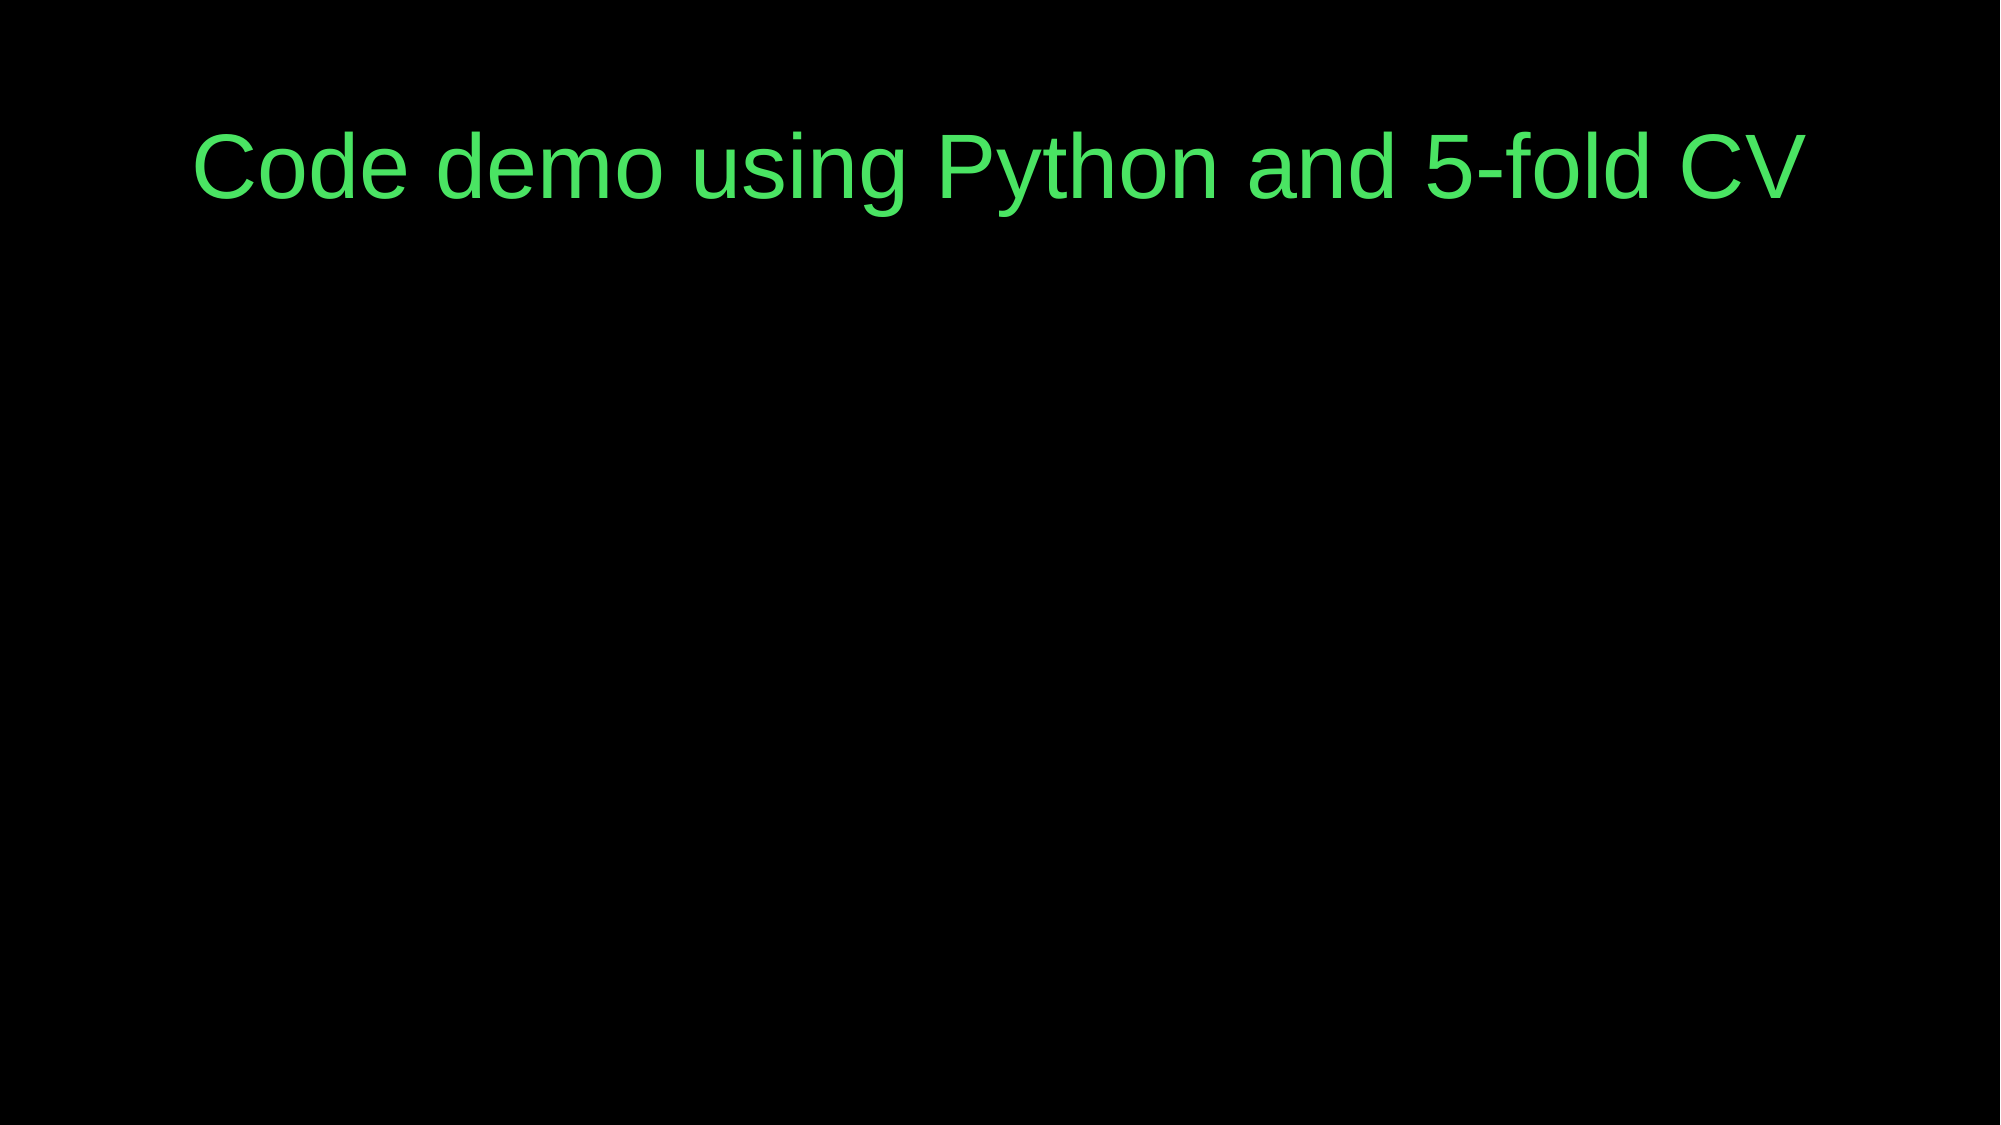

# Code demo using Python and 5-fold CV